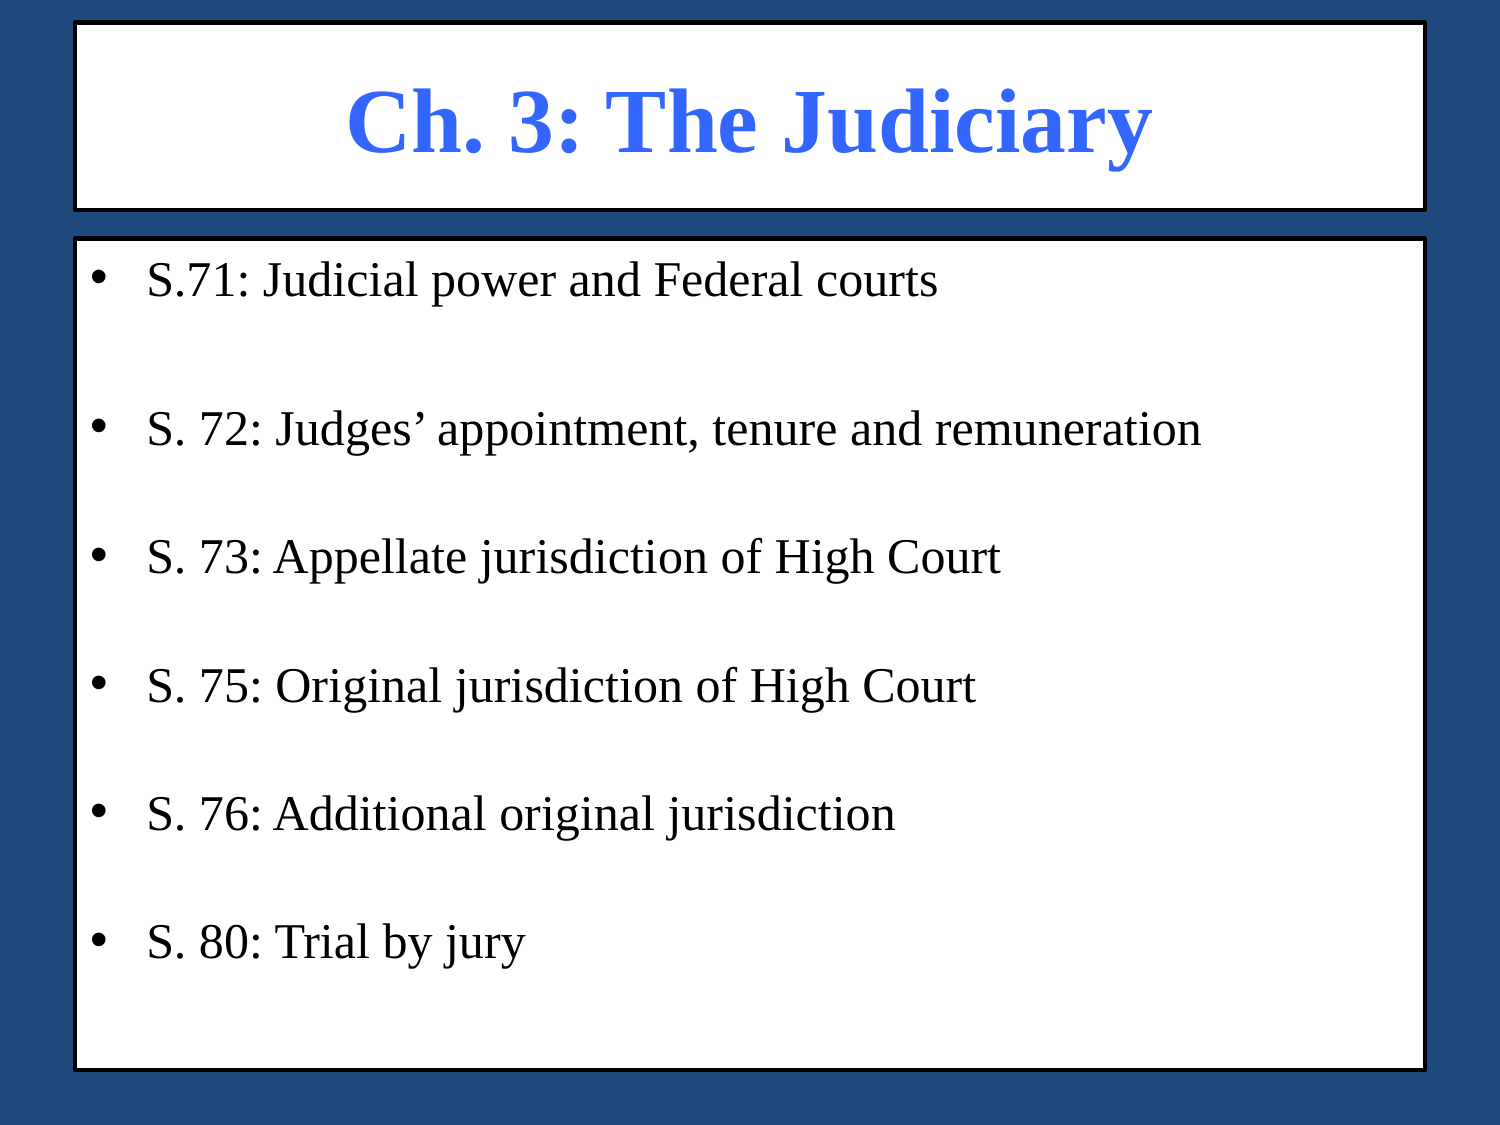

# Ch. 3: The Judiciary
S.71: Judicial power and Federal courts

S. 72: Judges’ appointment, tenure and remuneration

S. 73: Appellate jurisdiction of High Court

S. 75: Original jurisdiction of High Court

S. 76: Additional original jurisdiction

S. 80: Trial by jury